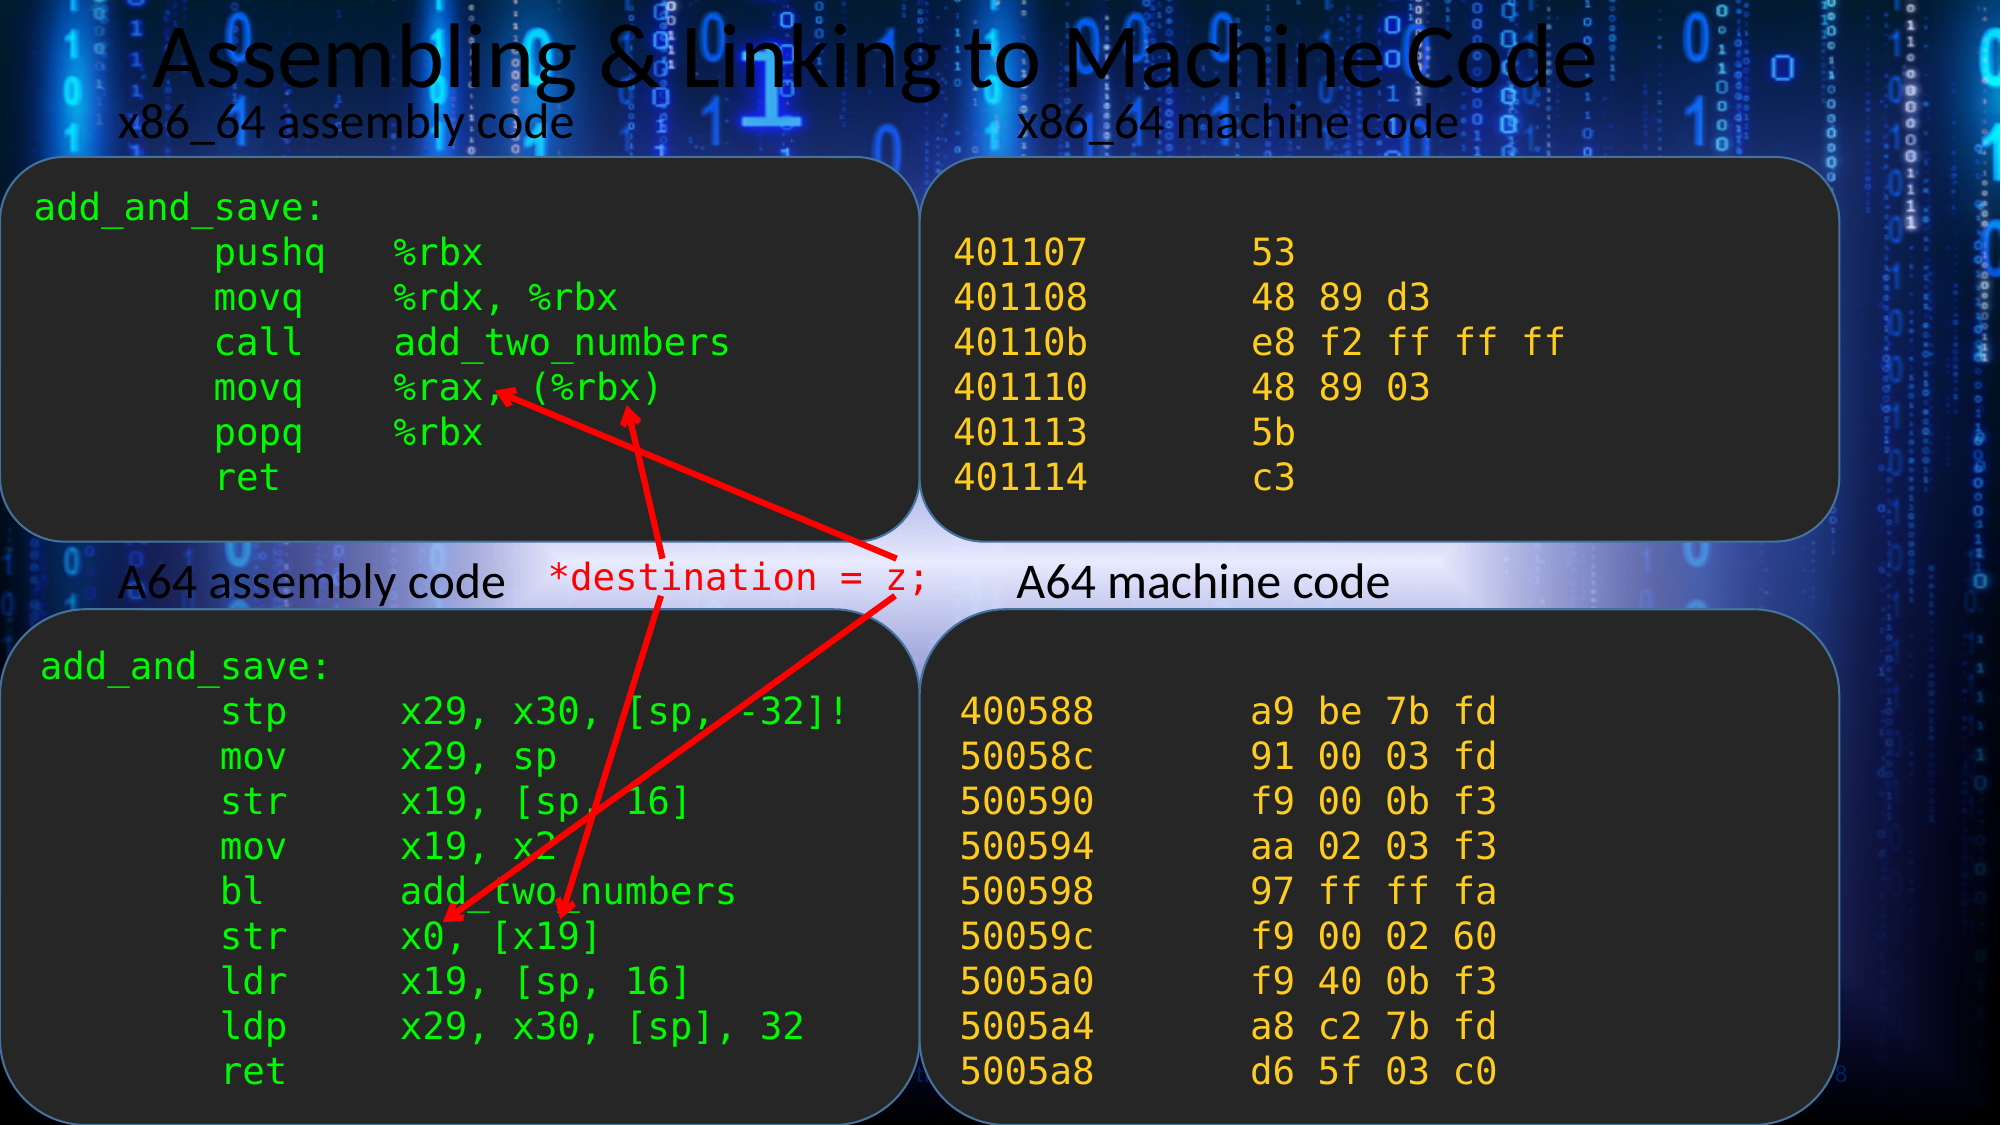

# Assembling & Linking to Machine Code
x86_64 assembly code
x86_64 machine code
add_and_save:
        pushq   %rbx
        movq    %rdx, %rbx
        call    add_two_numbers
        movq    %rax, (%rbx)
        popq    %rbx
        ret

401107	53
401108	48 89 d3
40110b	e8 f2 ff ff ff
401110	48 89 03
401113	5b
401114	c3
A64 assembly code
A64 machine code
*destination = z;
add_and_save:
        stp     x29, x30, [sp, -32]!
        mov     x29, sp
        str     x19, [sp, 16]
        mov     x19, x2
        bl      add_two_numbers
        str     x0, [x19]
        ldr     x19, [sp, 16]
        ldp     x29, x30, [sp], 32
        ret

400588	a9 be 7b fd
50058c	91 00 03 fd
500590	f9 00 0b f3
500594	aa 02 03 f3
500598	97 ff ff fa
50059c	f9 00 02 60
5005a0	f9 40 0b f3
5005a4	a8 c2 7b fd
5005a8	d6 5f 03 c0
Slide by Bohn
Programming at the Hardware/Software Interface
8